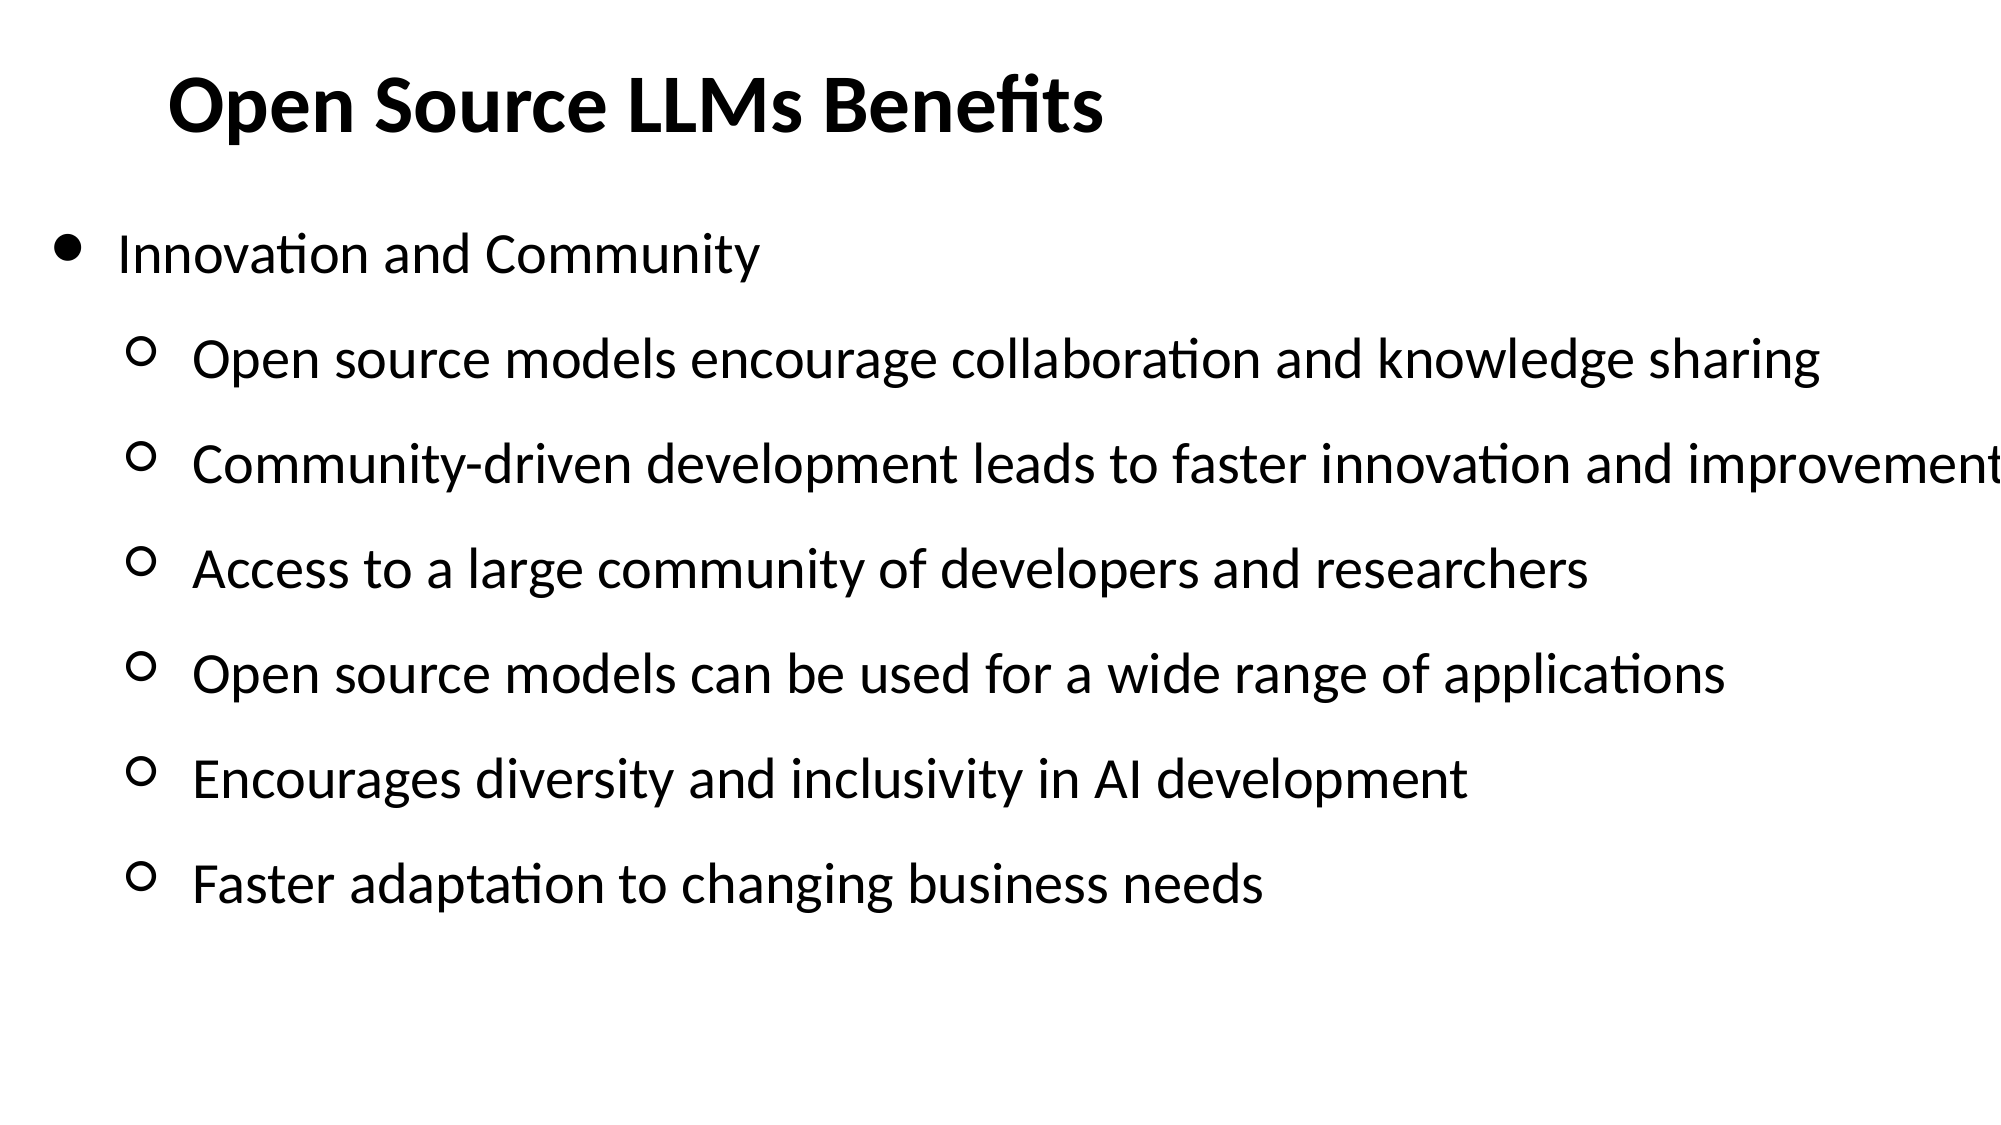

Open Source LLMs Benefits
Innovation and Community
Open source models encourage collaboration and knowledge sharing
Community-driven development leads to faster innovation and improvement
Access to a large community of developers and researchers
Open source models can be used for a wide range of applications
Encourages diversity and inclusivity in AI development
Faster adaptation to changing business needs